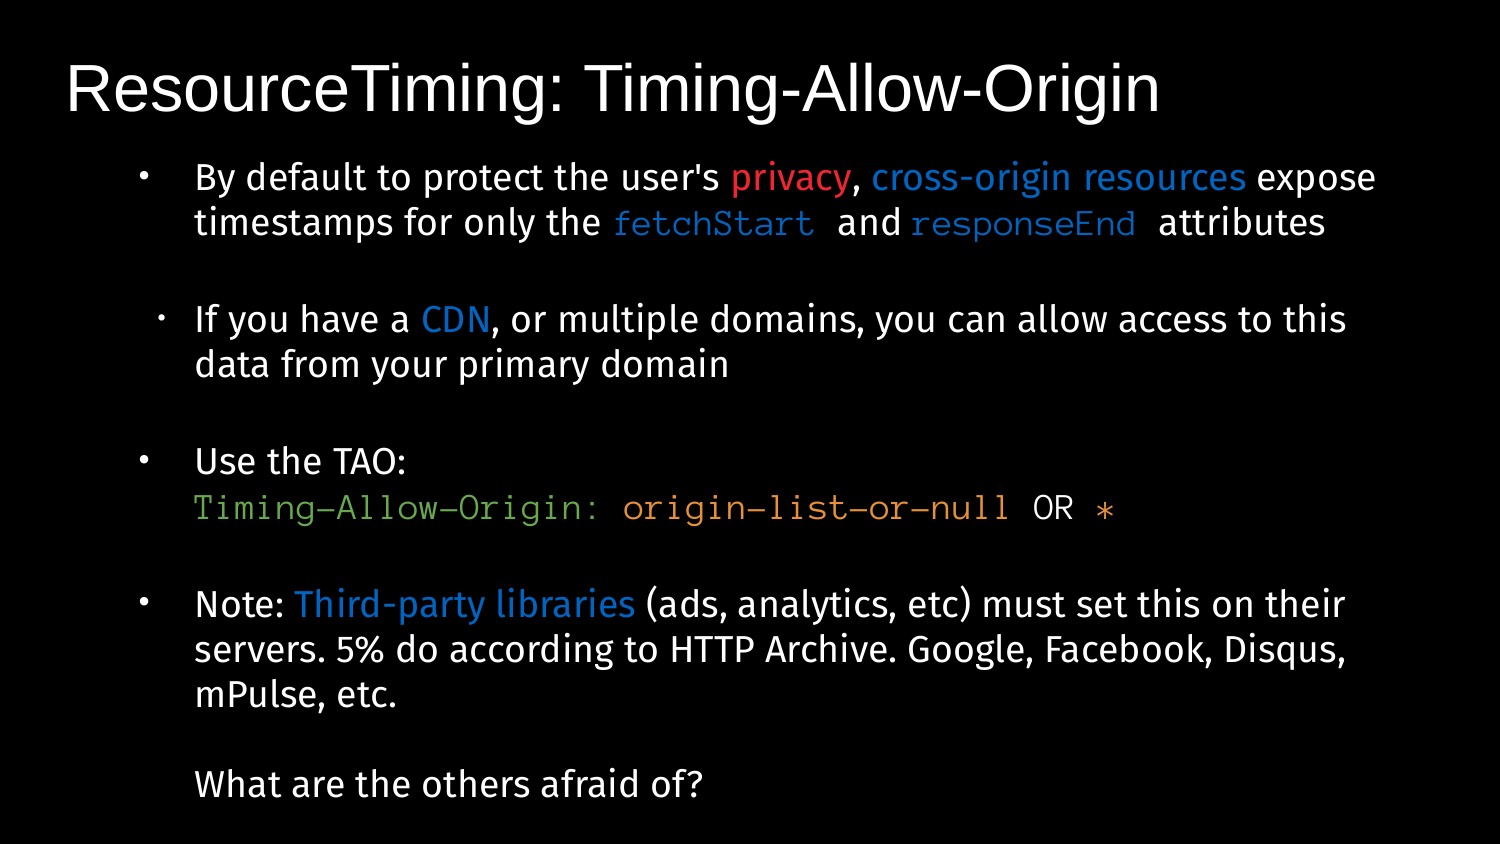

# ResourceTiming: Timing-Allow-Origin
By default to protect the user's privacy, cross-origin resources expose timestamps for only the fetchStart and responseEnd attributes
If you have a CDN, or multiple domains, you can allow access to this data from your primary domain
Use the TAO:
Timing-Allow-Origin: origin-list-or-null OR *
Note: Third-party libraries (ads, analytics, etc) must set this on their servers. 5% do according to HTTP Archive. Google, Facebook, Disqus, mPulse, etc.
What are the others afraid of?